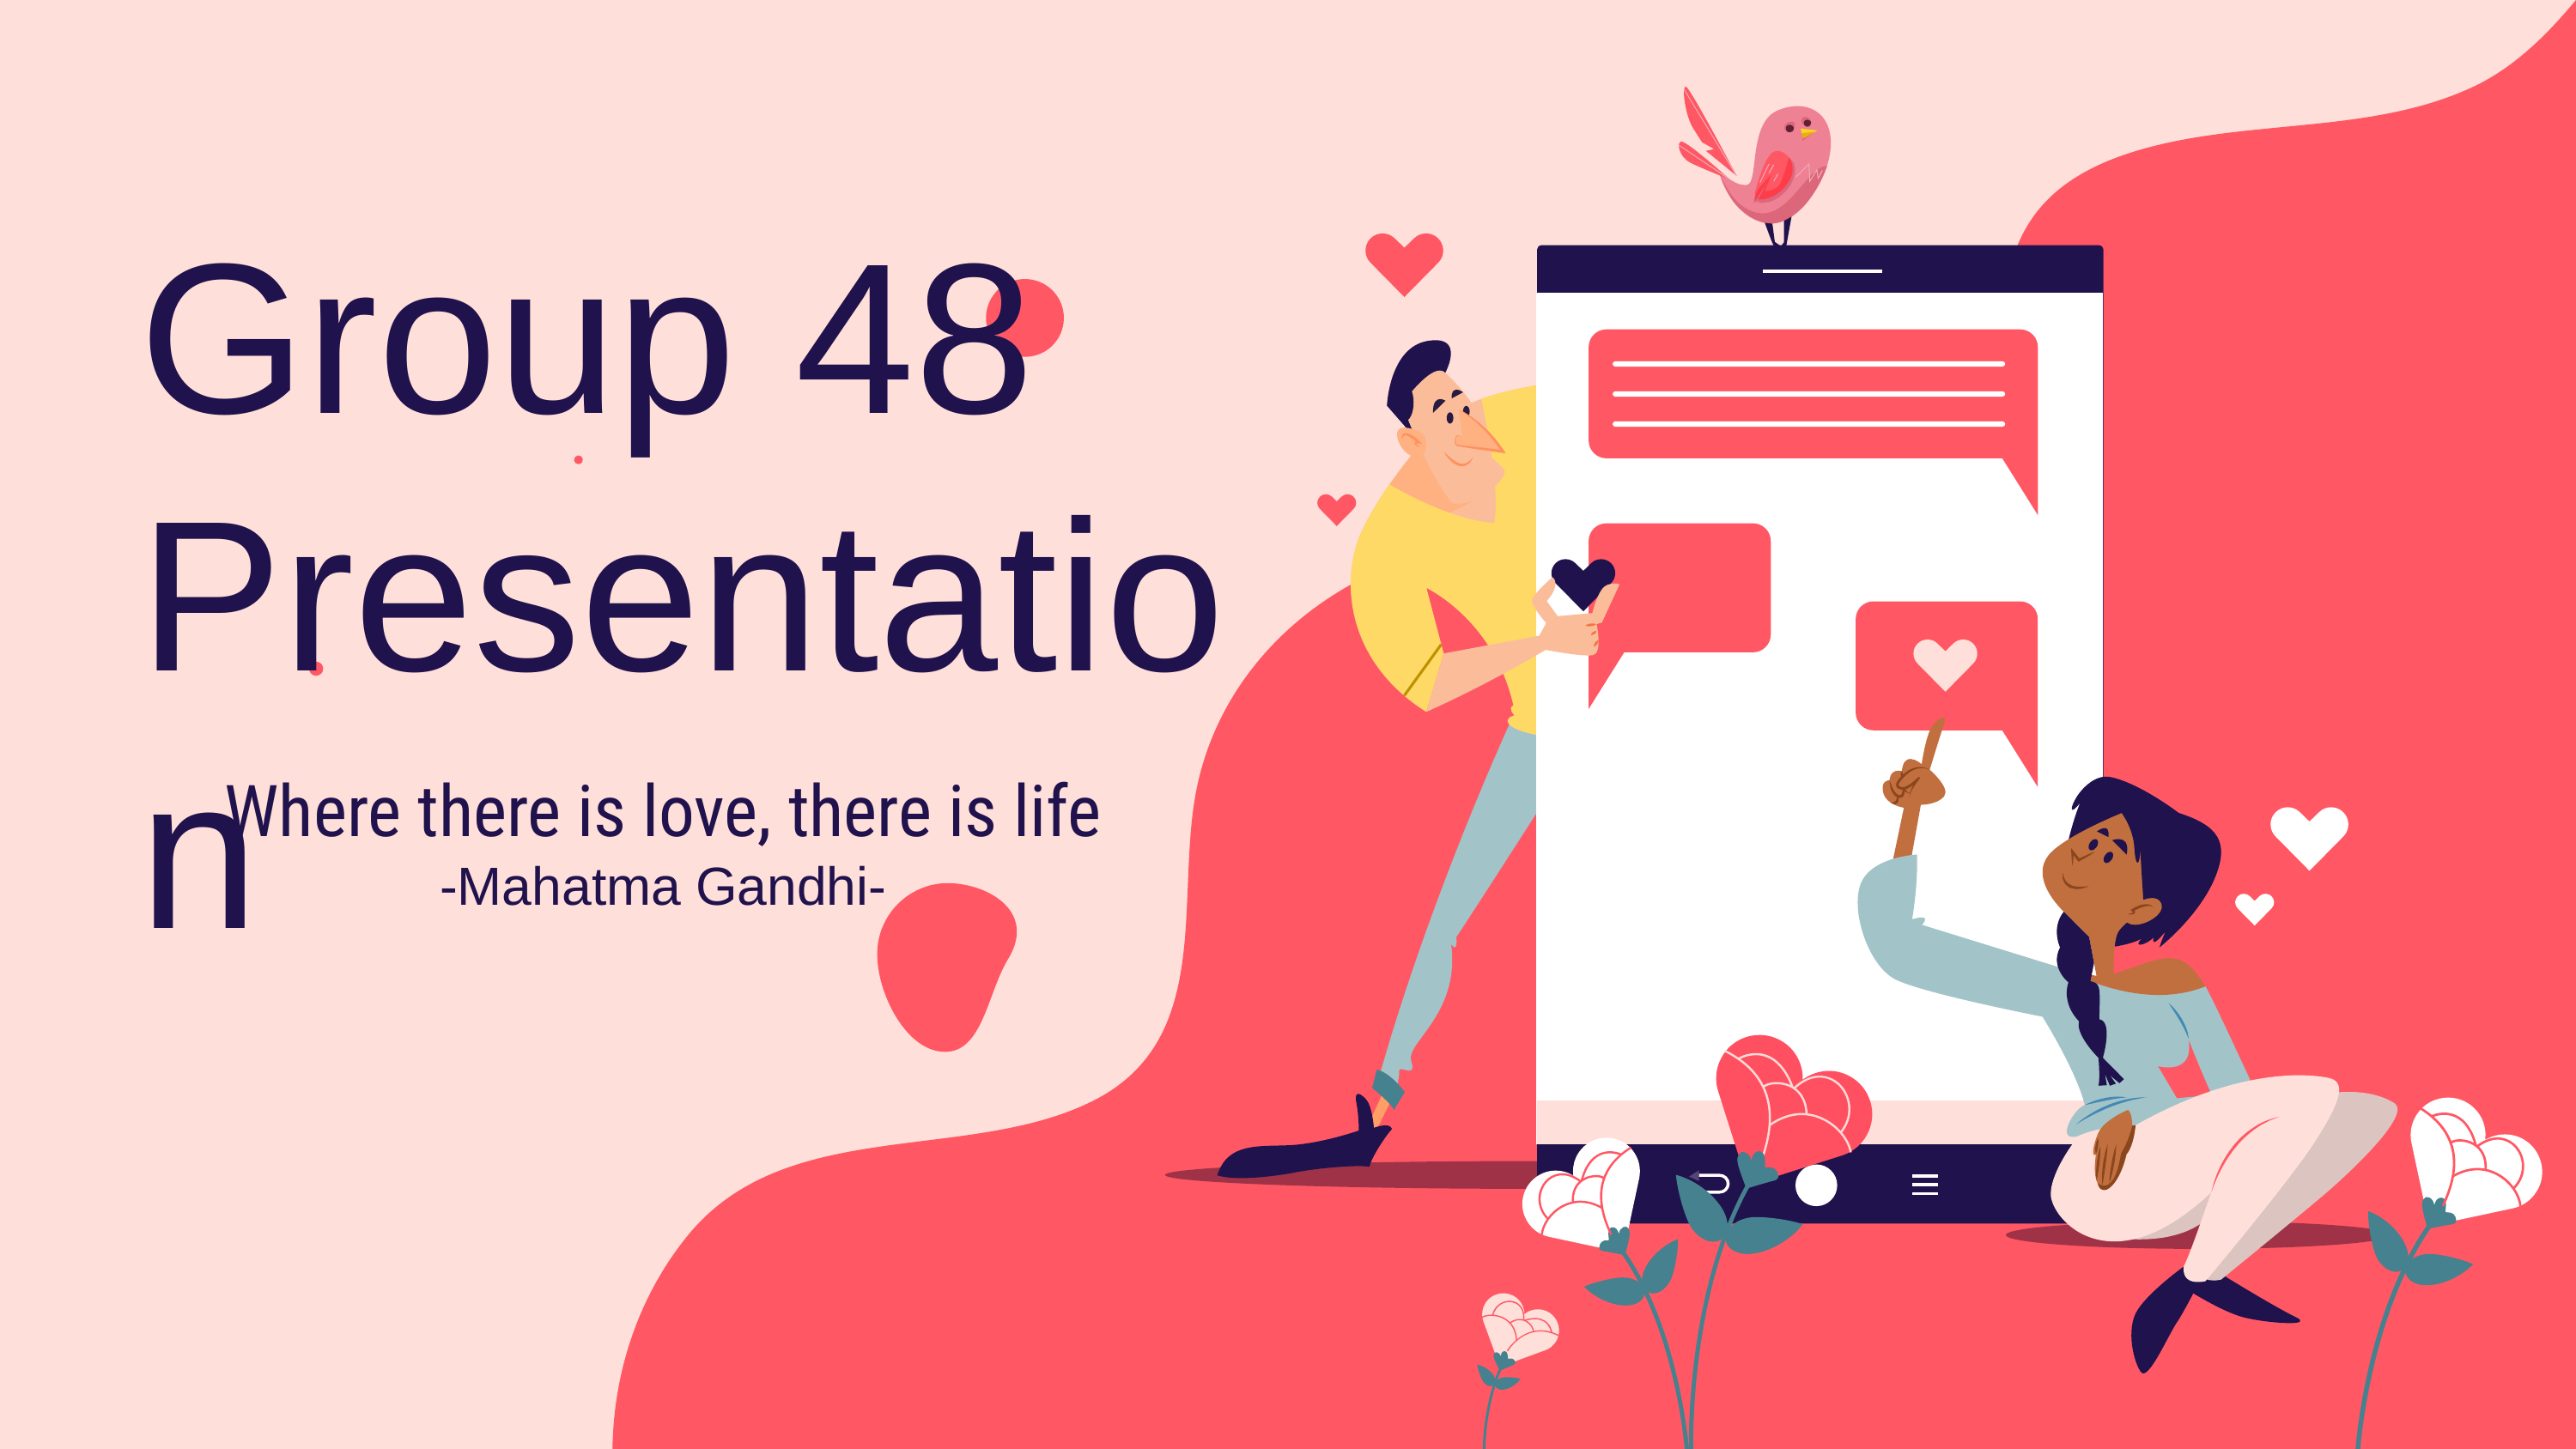

Group 48
Presentation

Where there is love, there is life
-Mahatma Gandhi-